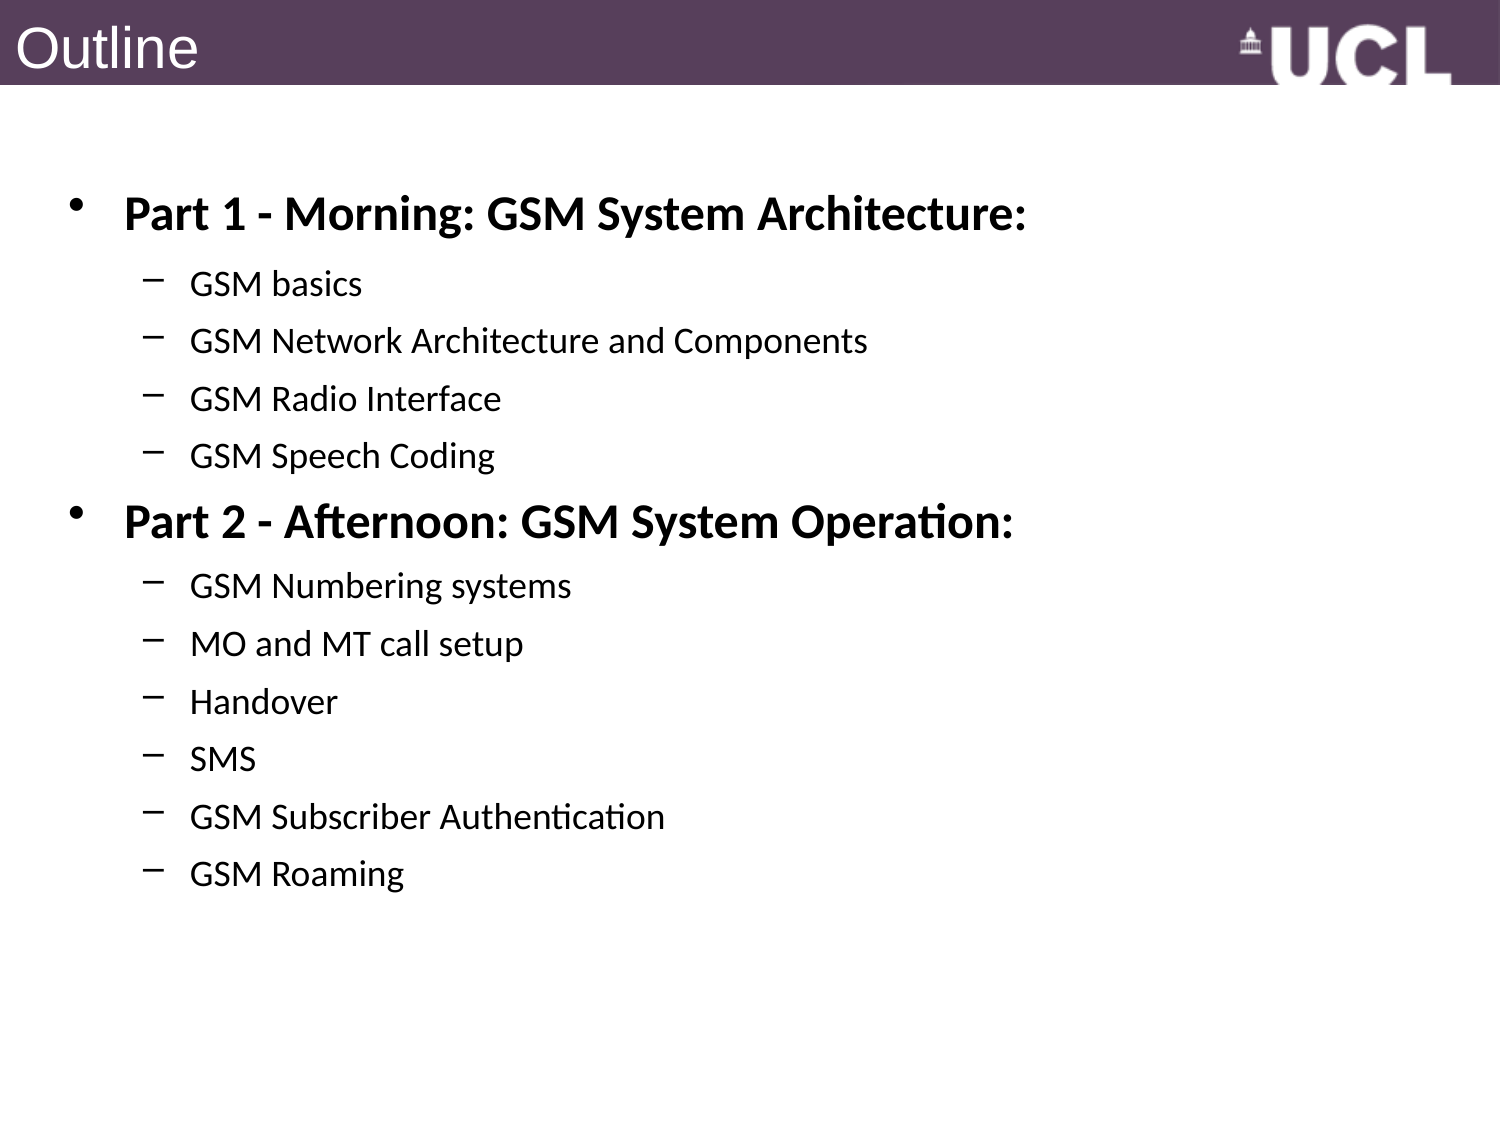

# Outline
Part 1 - Morning: GSM System Architecture:
GSM basics
GSM Network Architecture and Components
GSM Radio Interface
GSM Speech Coding
Part 2 - Afternoon: GSM System Operation:
GSM Numbering systems
MO and MT call setup
Handover
SMS
GSM Subscriber Authentication
GSM Roaming